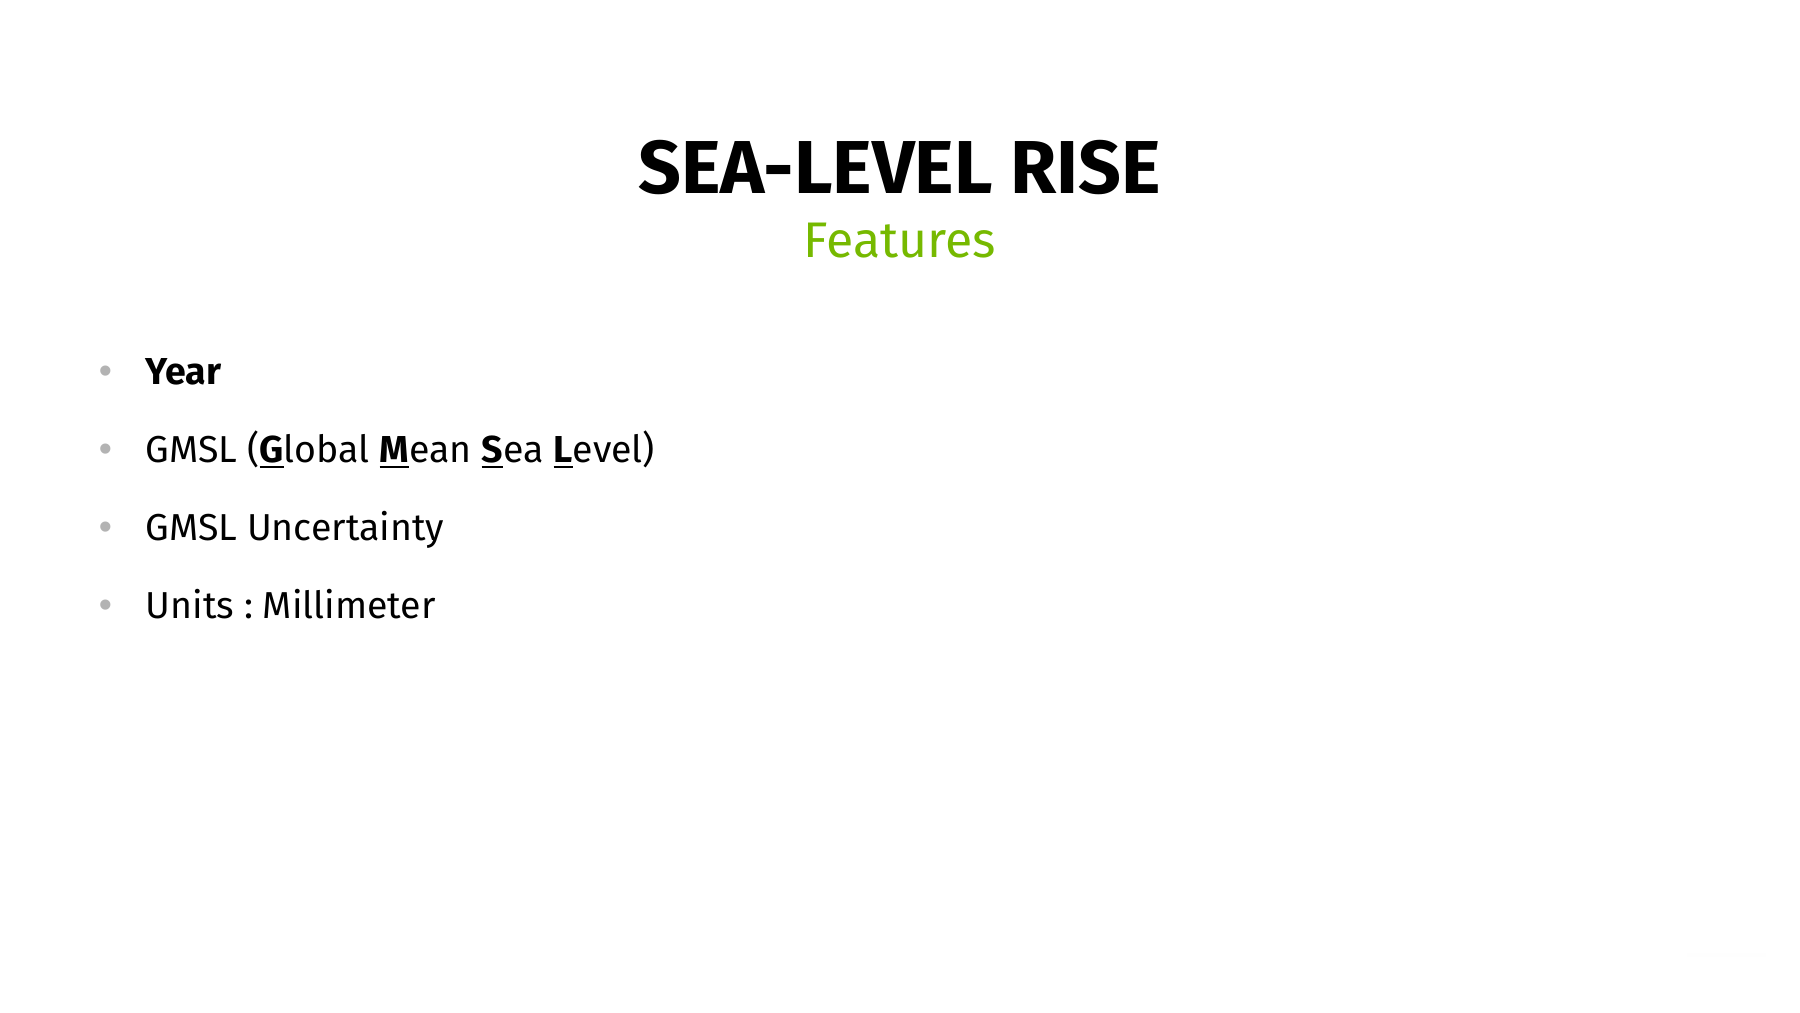

# Sea-Level rise
Features
Year
GMSL (Global Mean Sea Level)
GMSL Uncertainty
Units : Millimeter